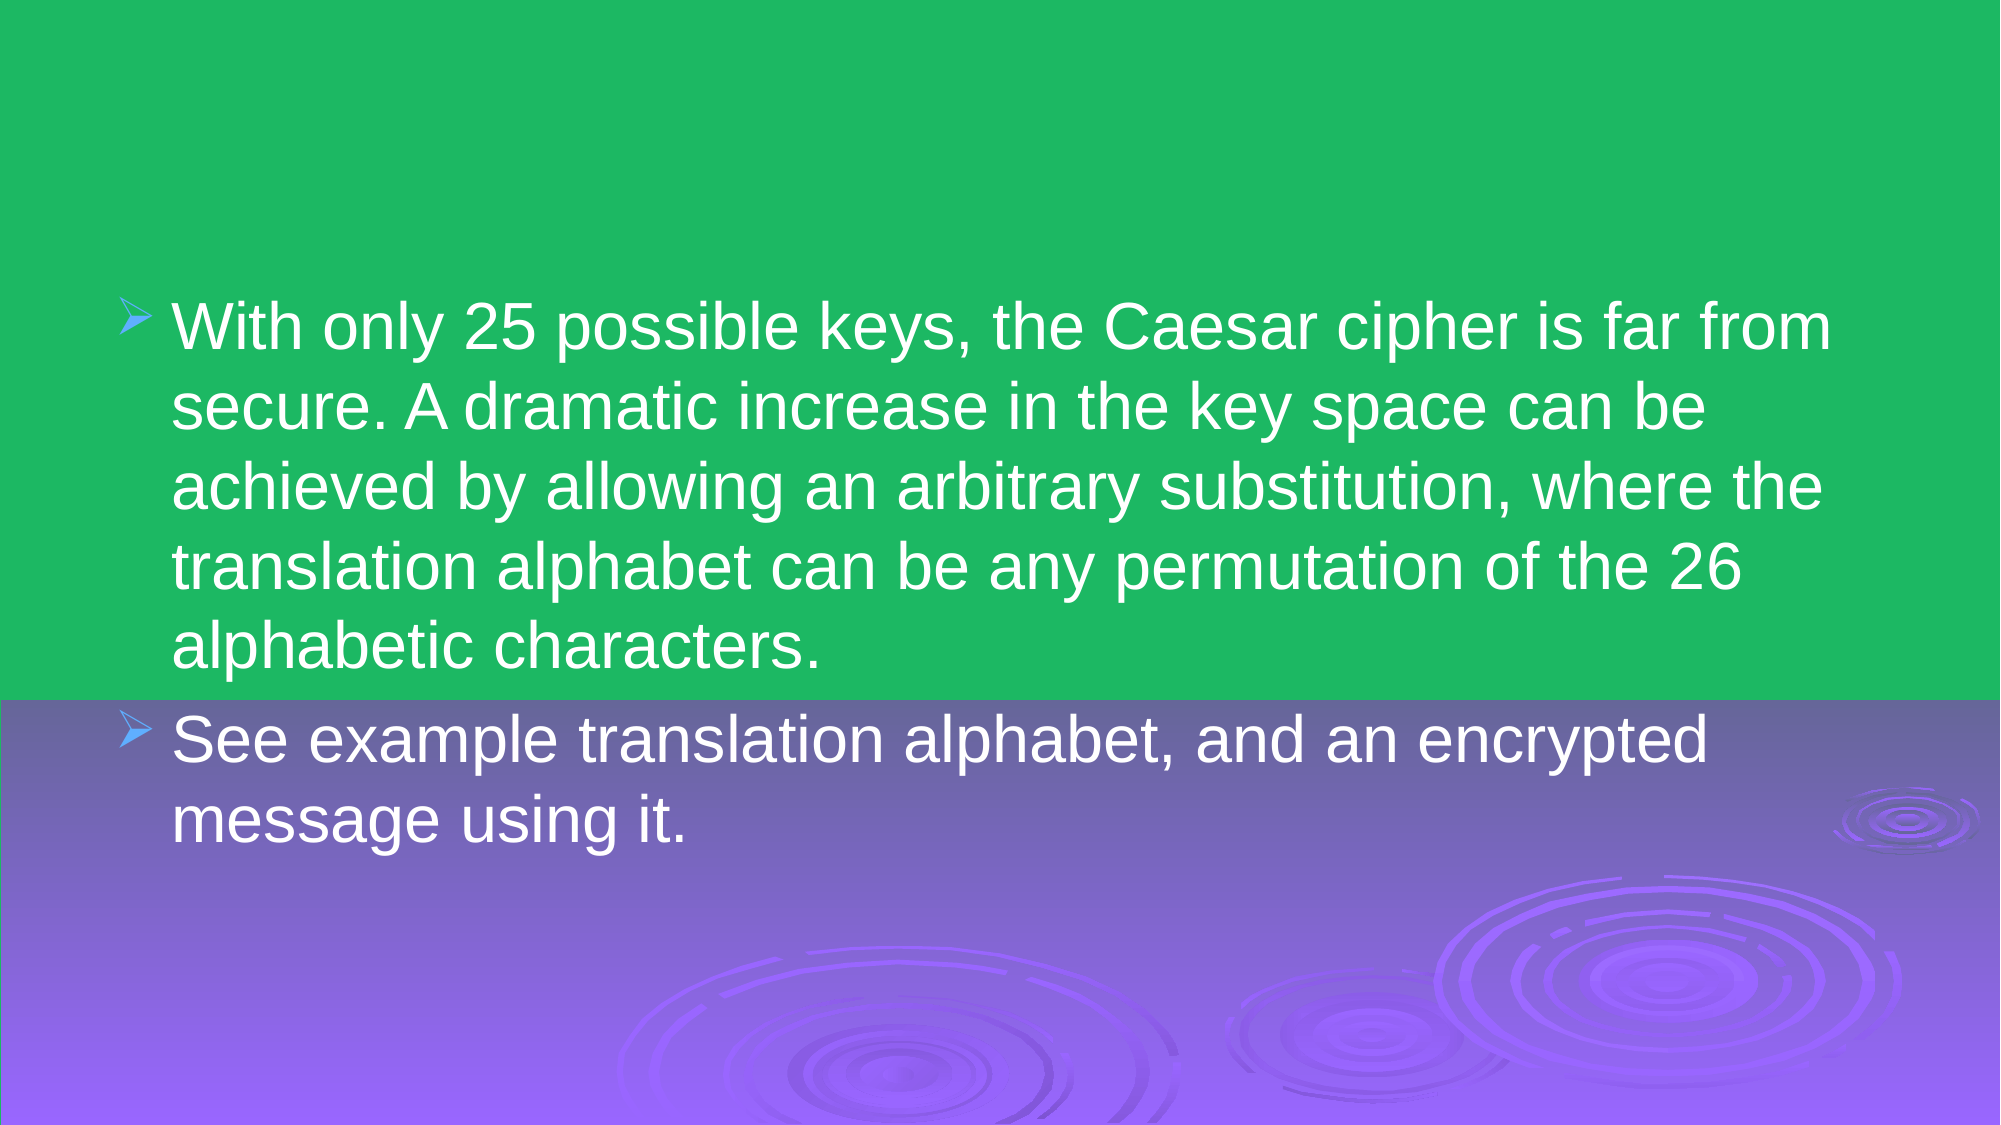

#
With only 25 possible keys, the Caesar cipher is far from secure. A dramatic increase in the key space can be achieved by allowing an arbitrary substitution, where the translation alphabet can be any permutation of the 26 alphabetic characters.
See example translation alphabet, and an encrypted message using it.